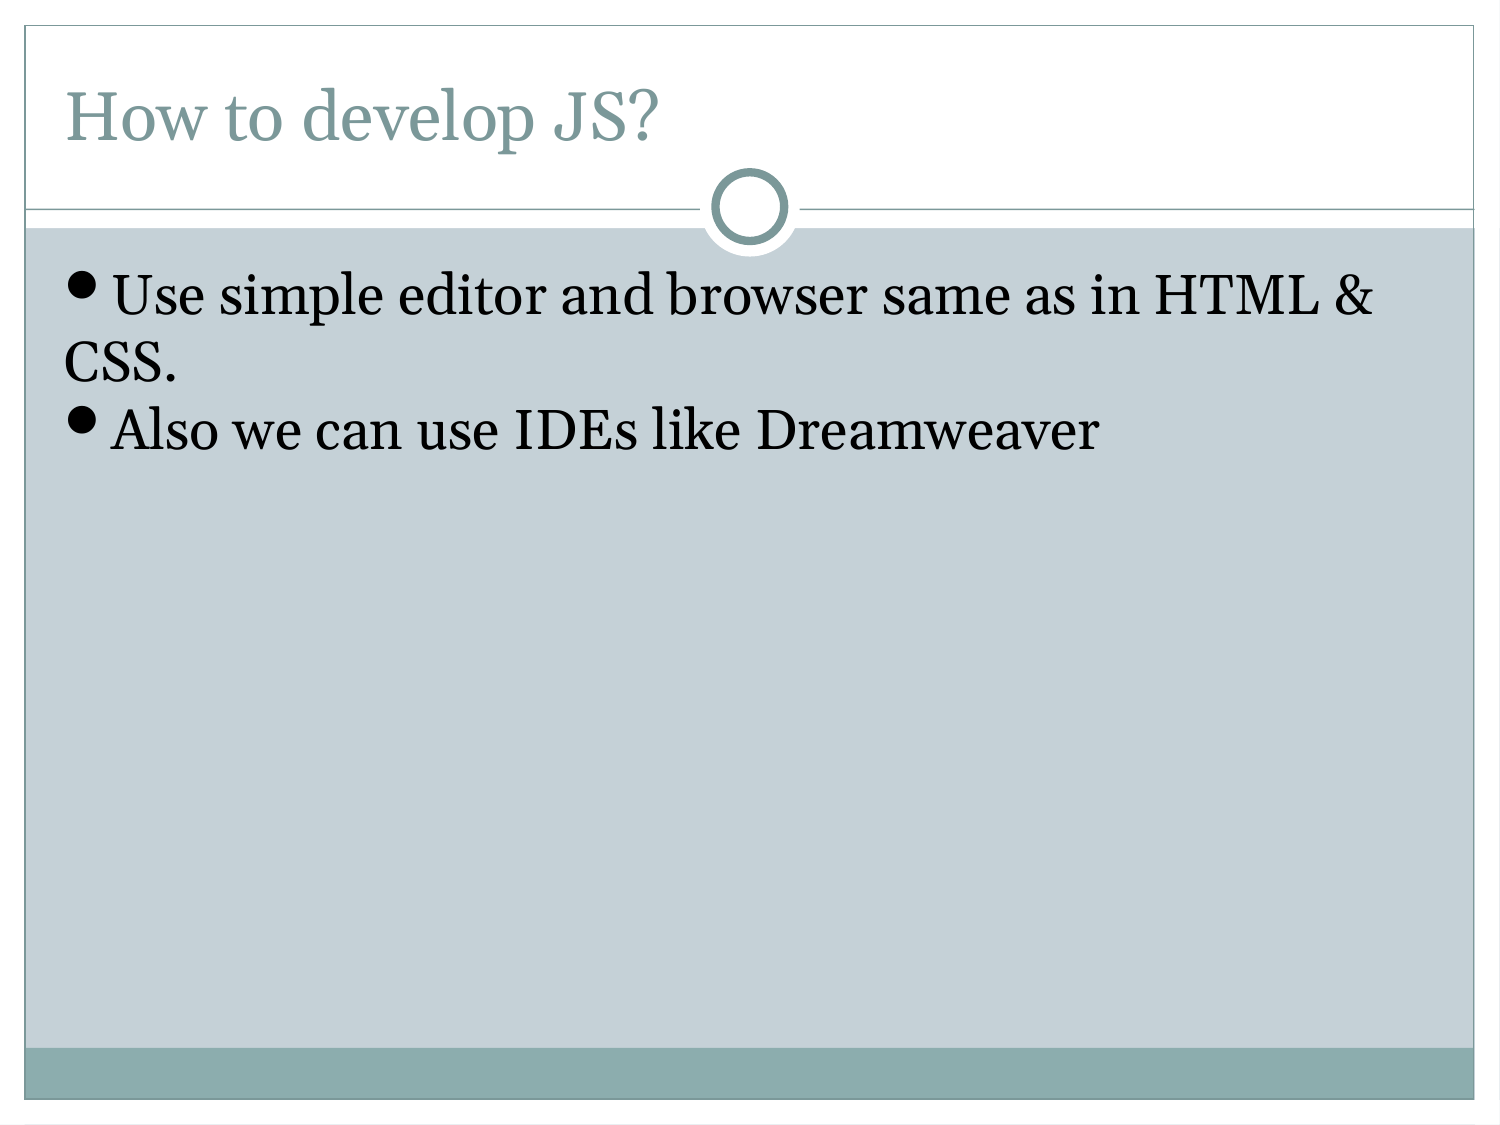

How to develop JS?
Use simple editor and browser same as in HTML & CSS.
Also we can use IDEs like Dreamweaver